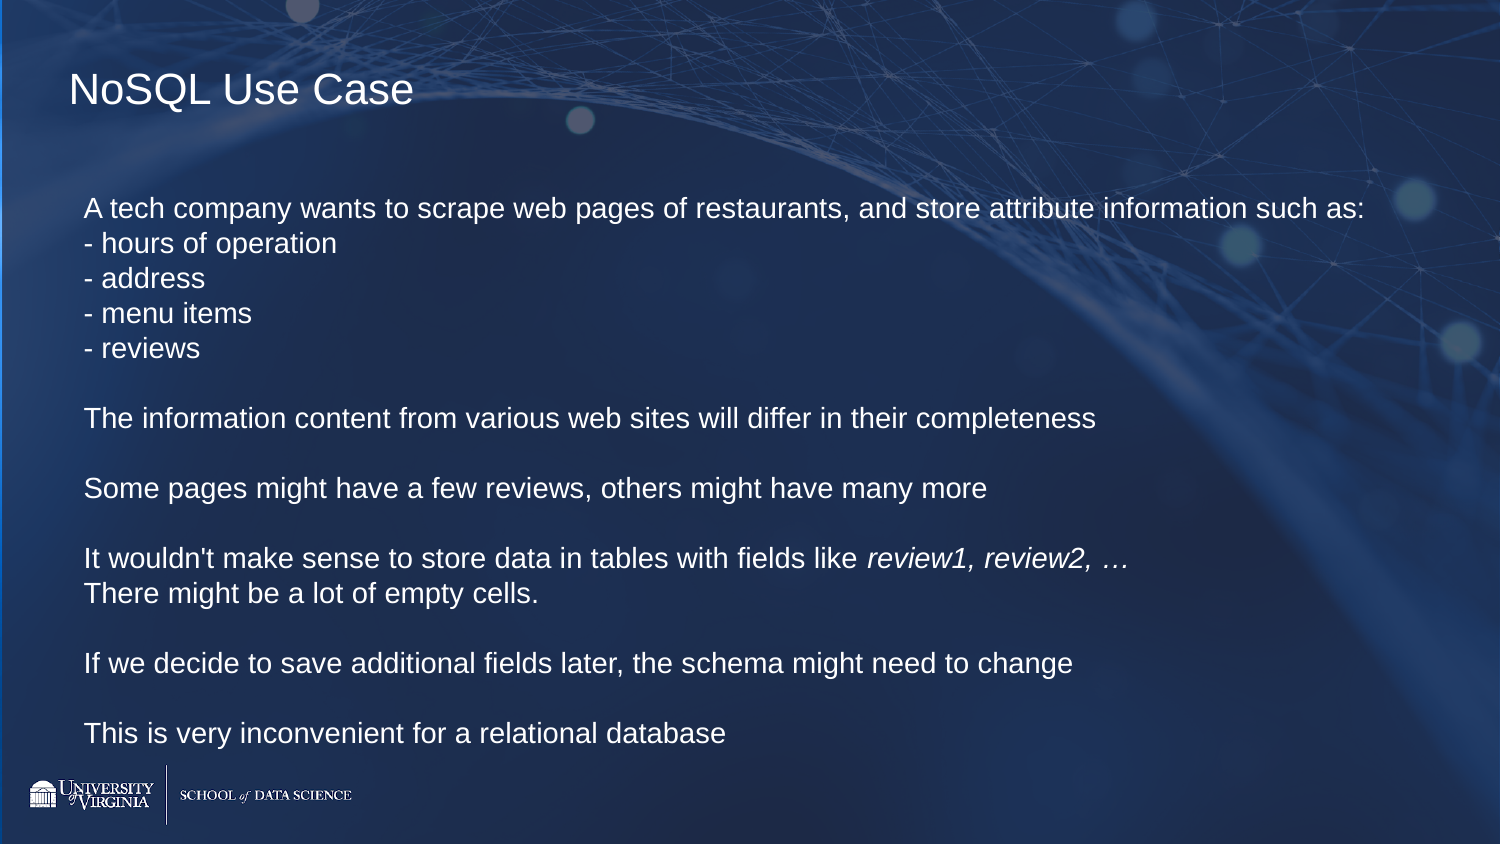

NoSQL Use Case
A tech company wants to scrape web pages of restaurants, and store attribute information such as:
- hours of operation
- address
- menu items
- reviews

The information content from various web sites will differ in their completeness

Some pages might have a few reviews, others might have many more

It wouldn't make sense to store data in tables with fields like review1, review2, …
There might be a lot of empty cells.
If we decide to save additional fields later, the schema might need to change
This is very inconvenient for a relational database